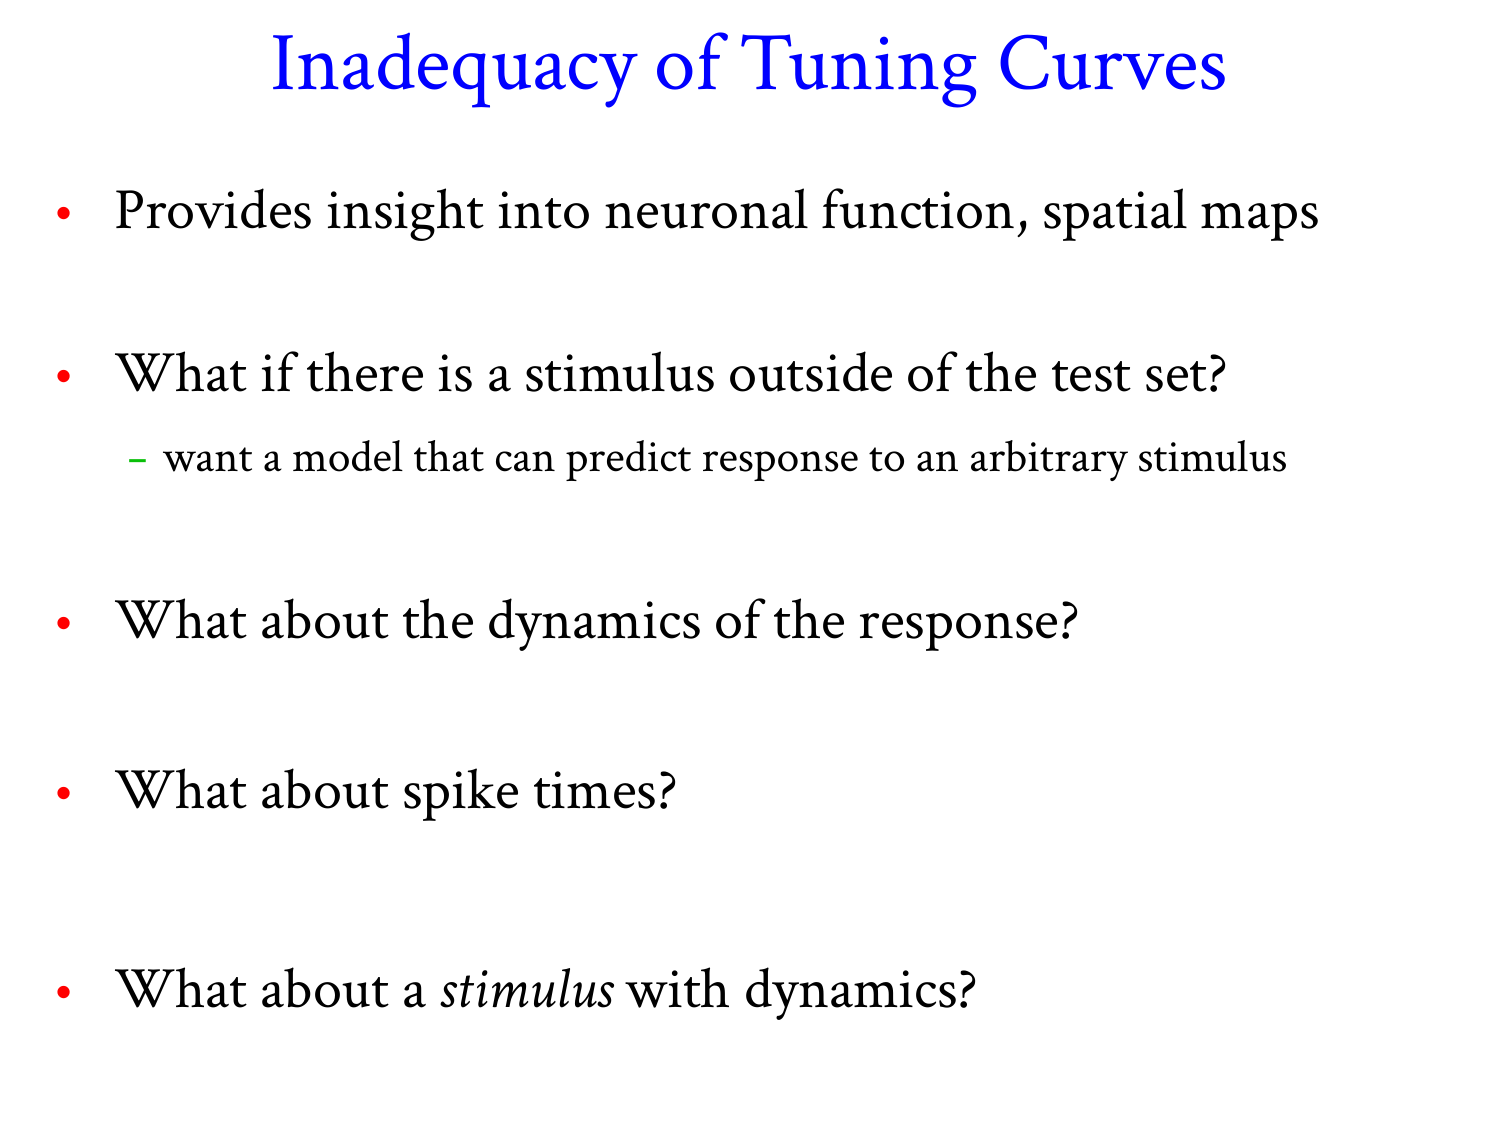

# Inadequacy of Tuning Curves
•   Provides insight into neuronal function, spatial maps

•   What if there is a stimulus outside of the test set?
     – want a model that can predict response to an arbitrary stimulus

•   What about the dynamics of the response?

•   What about spike times?

•   What about a stimulus with dynamics?